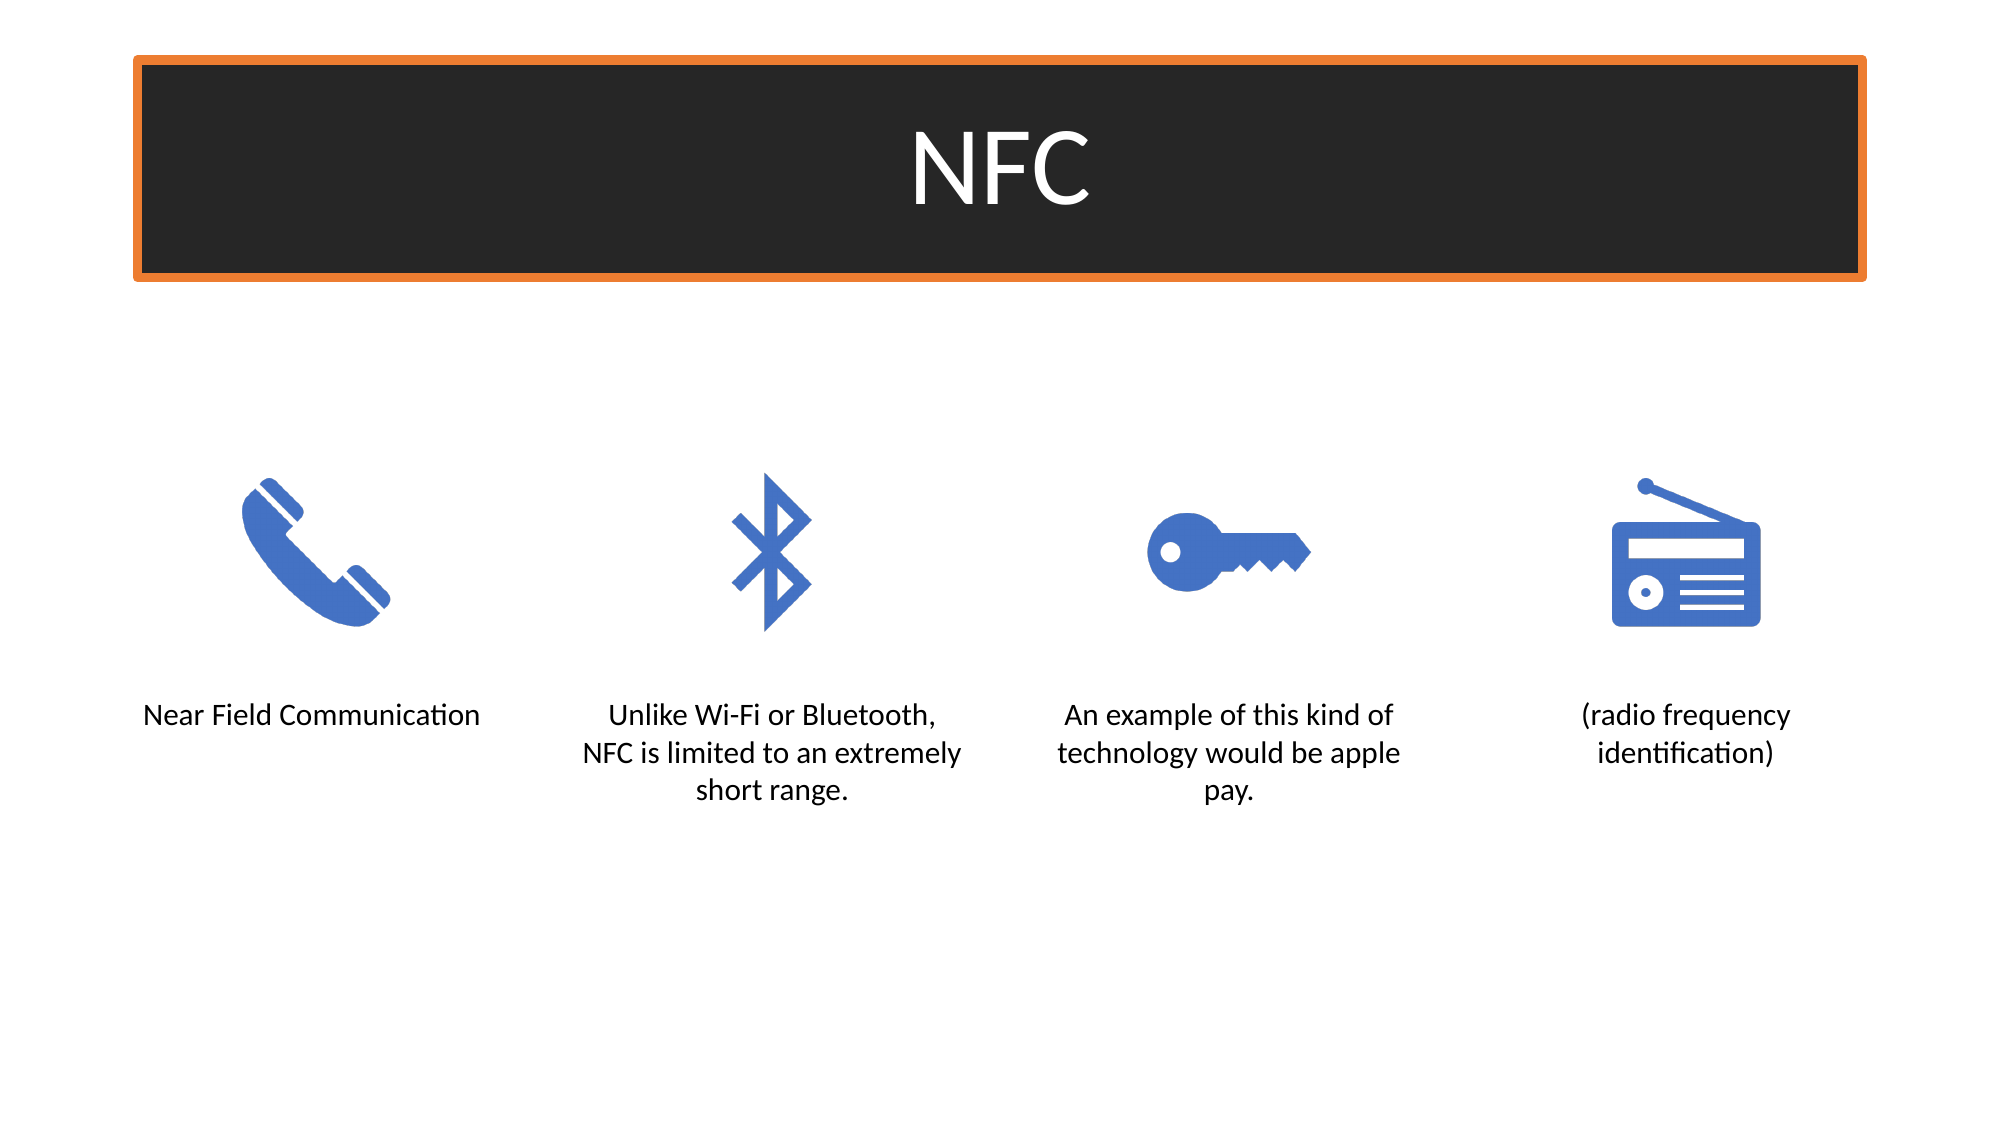

# NFC
Near Field Communication
Unlike Wi-Fi or Bluetooth, NFC is limited to an extremely short range.
An example of this kind of technology would be apple pay.
(radio frequency identification)